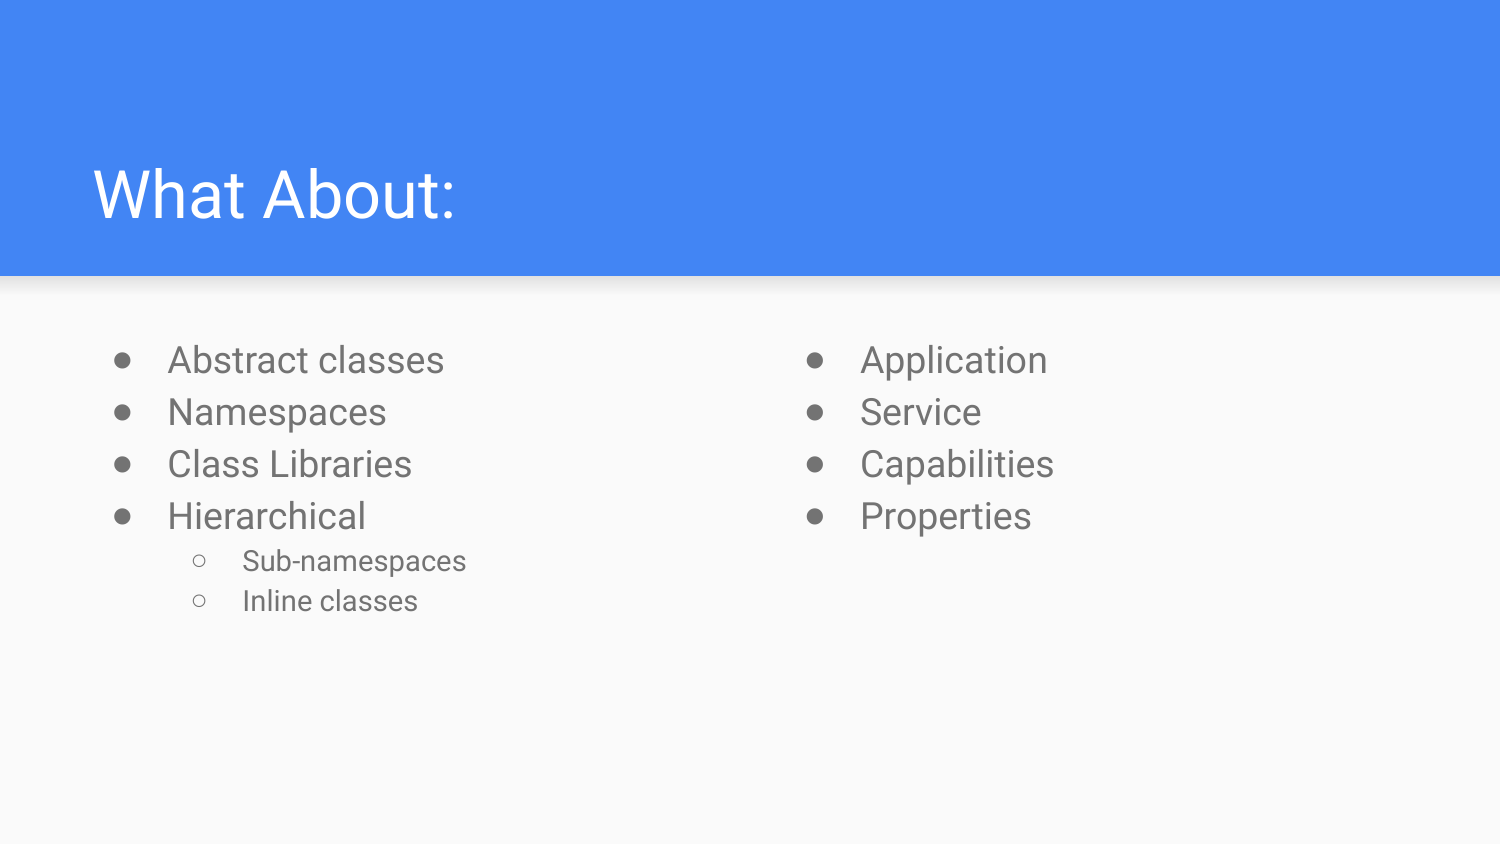

# What About:
Abstract classes
Namespaces
Class Libraries
Hierarchical
Sub-namespaces
Inline classes
Application
Service
Capabilities
Properties